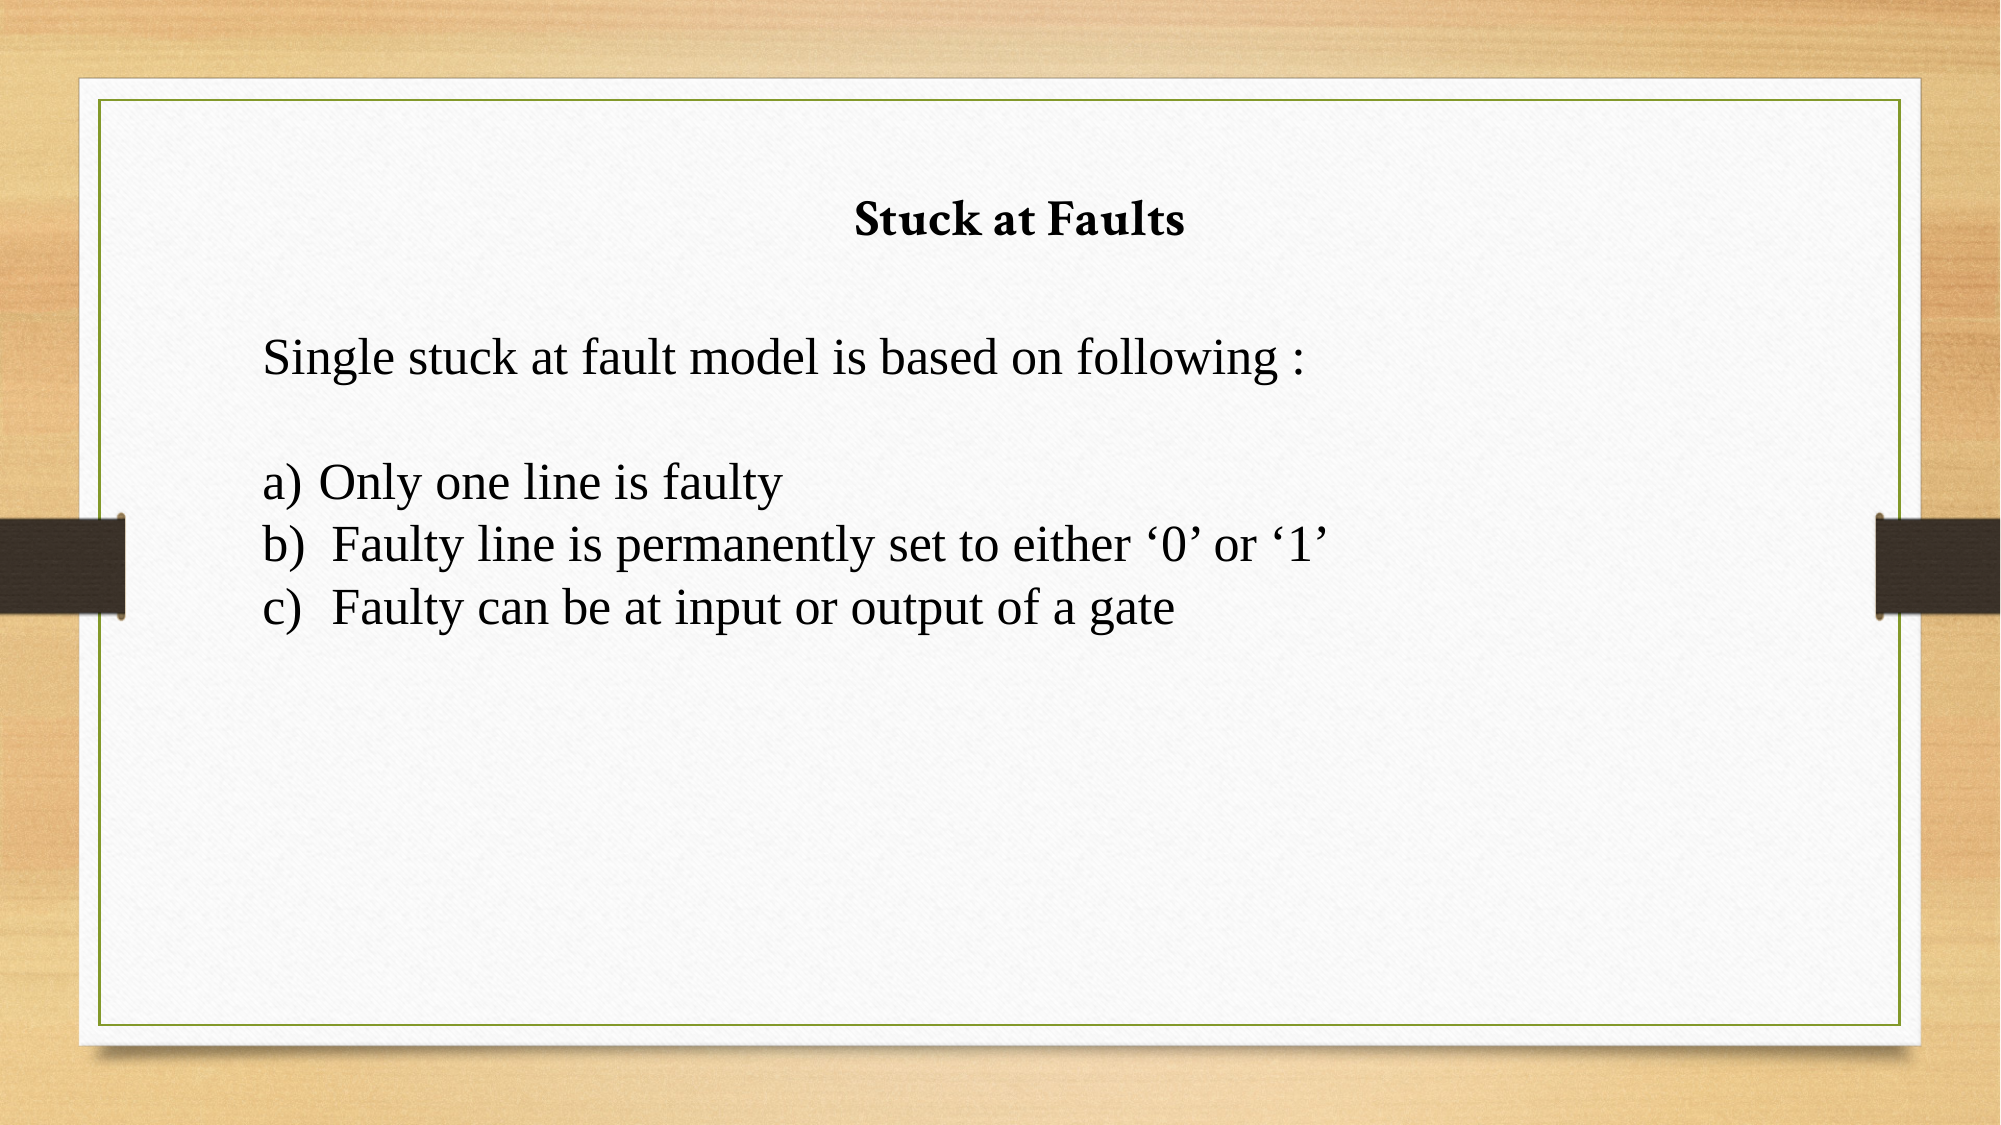

Stuck at Faults
Single stuck at fault model is based on following :

Only one line is faulty
 Faulty line is permanently set to either ‘0’ or ‘1’
 Faulty can be at input or output of a gate